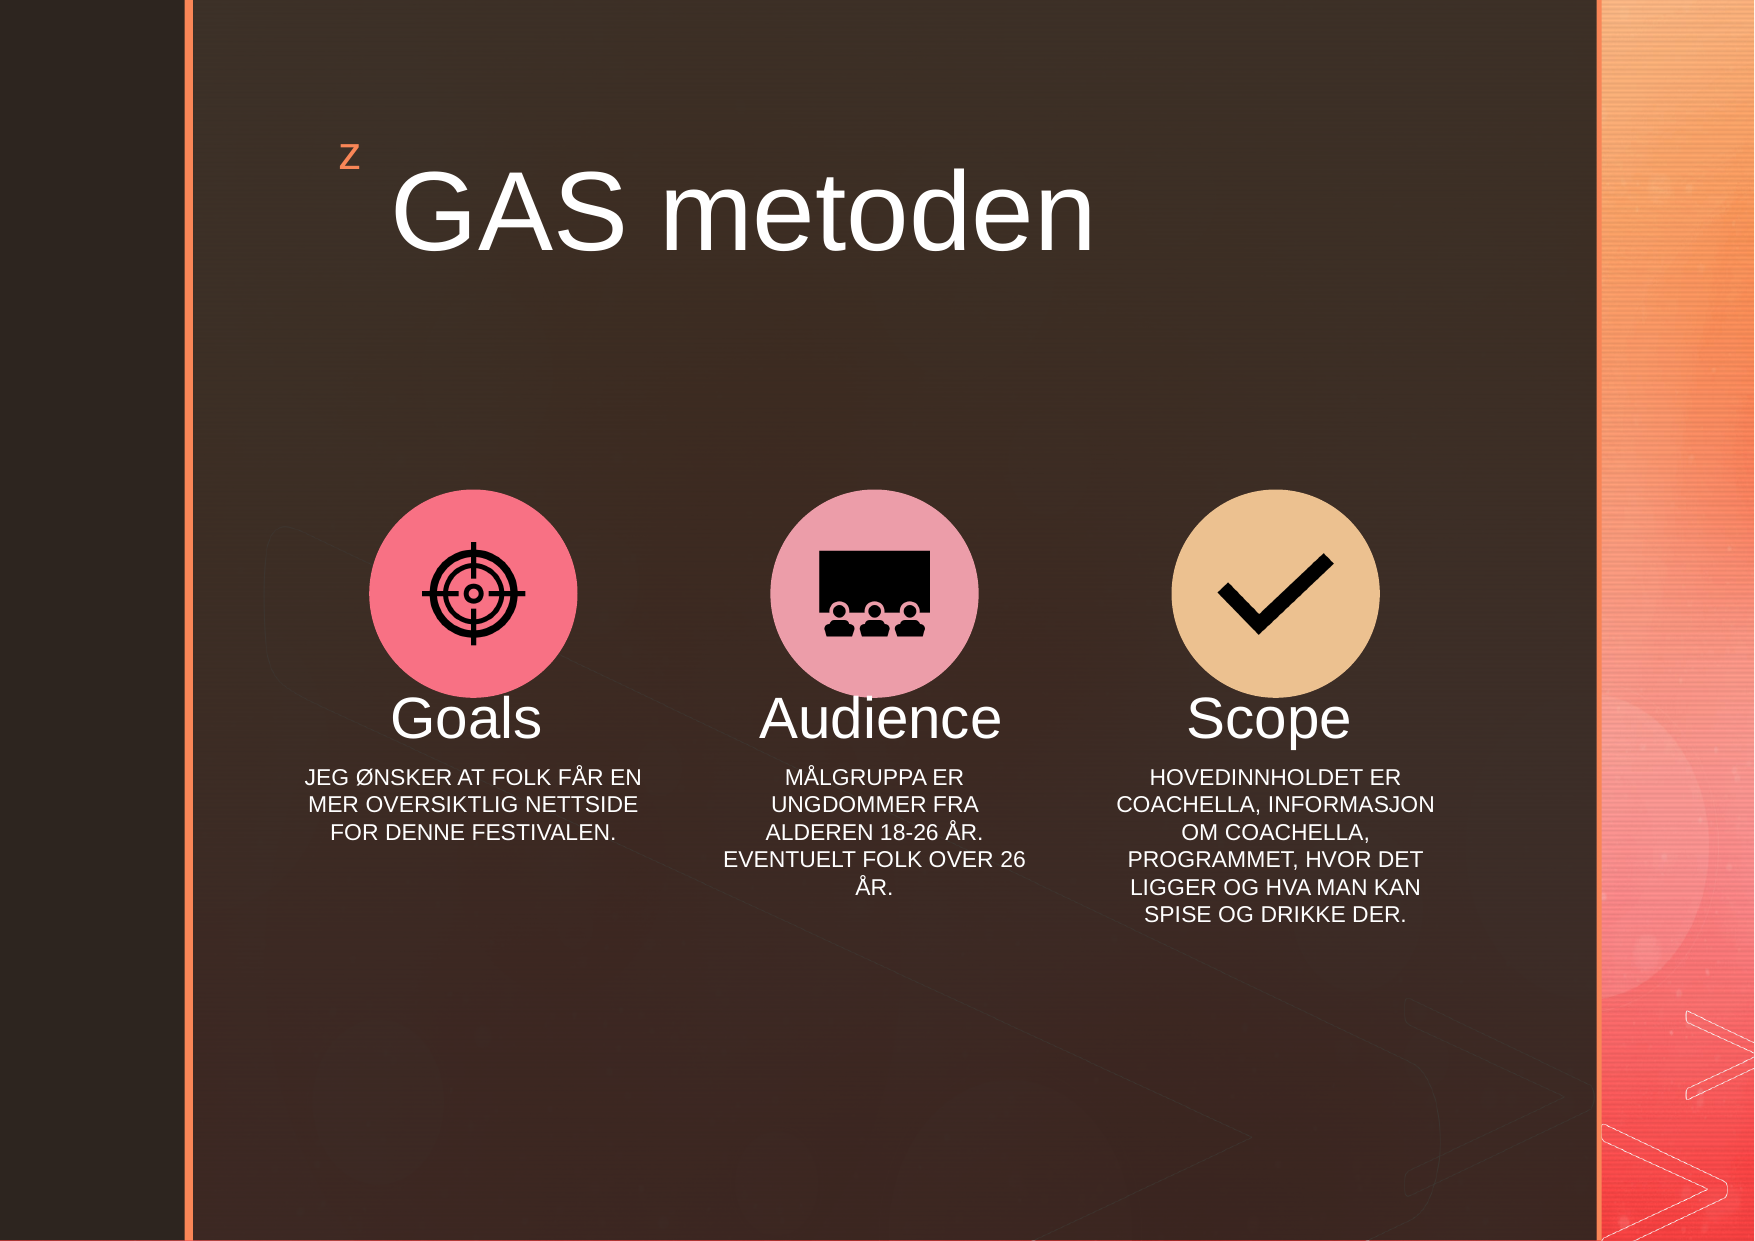

# GAS metoden
Jeg ønsker at folk får en mer oversiktlig nettside for denne festivalen.
Målgruppa er ungdommer fra alderen 18-26 år. Eventuelt folk over 26 år.
Hovedinnholdet er Coachella, informasjon om Coachella, programmet, hvor det ligger og hva man kan spise og drikke der.
Scope
Goals
Audience